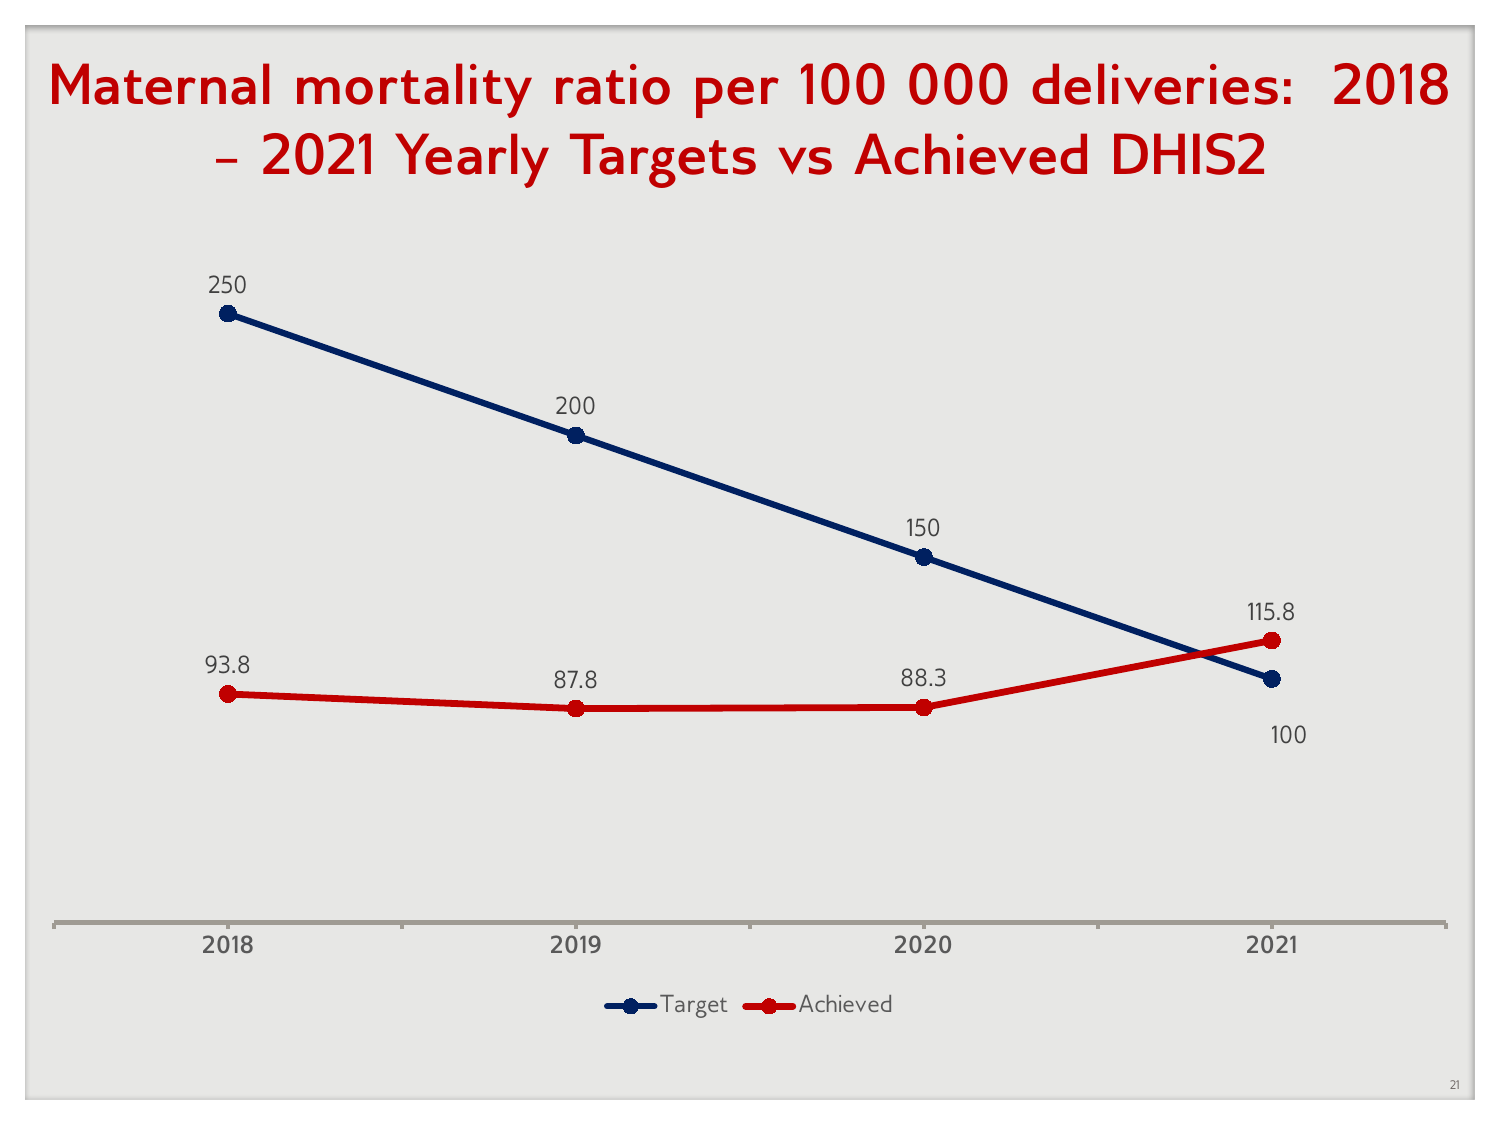

# Maternal mortality ratio per 100 000 deliveries:  2018 – 2021 Yearly Targets vs Achieved DHIS2

### Chart

| Category | Target | Achieved |
|---|---|---|
| 2018 | 250.0 | 93.8 |
| 2019 | 200.0 | 87.8 |
| 2020 | 150.0 | 88.3 |
| 2021 | 100.0 | 115.8 |
21